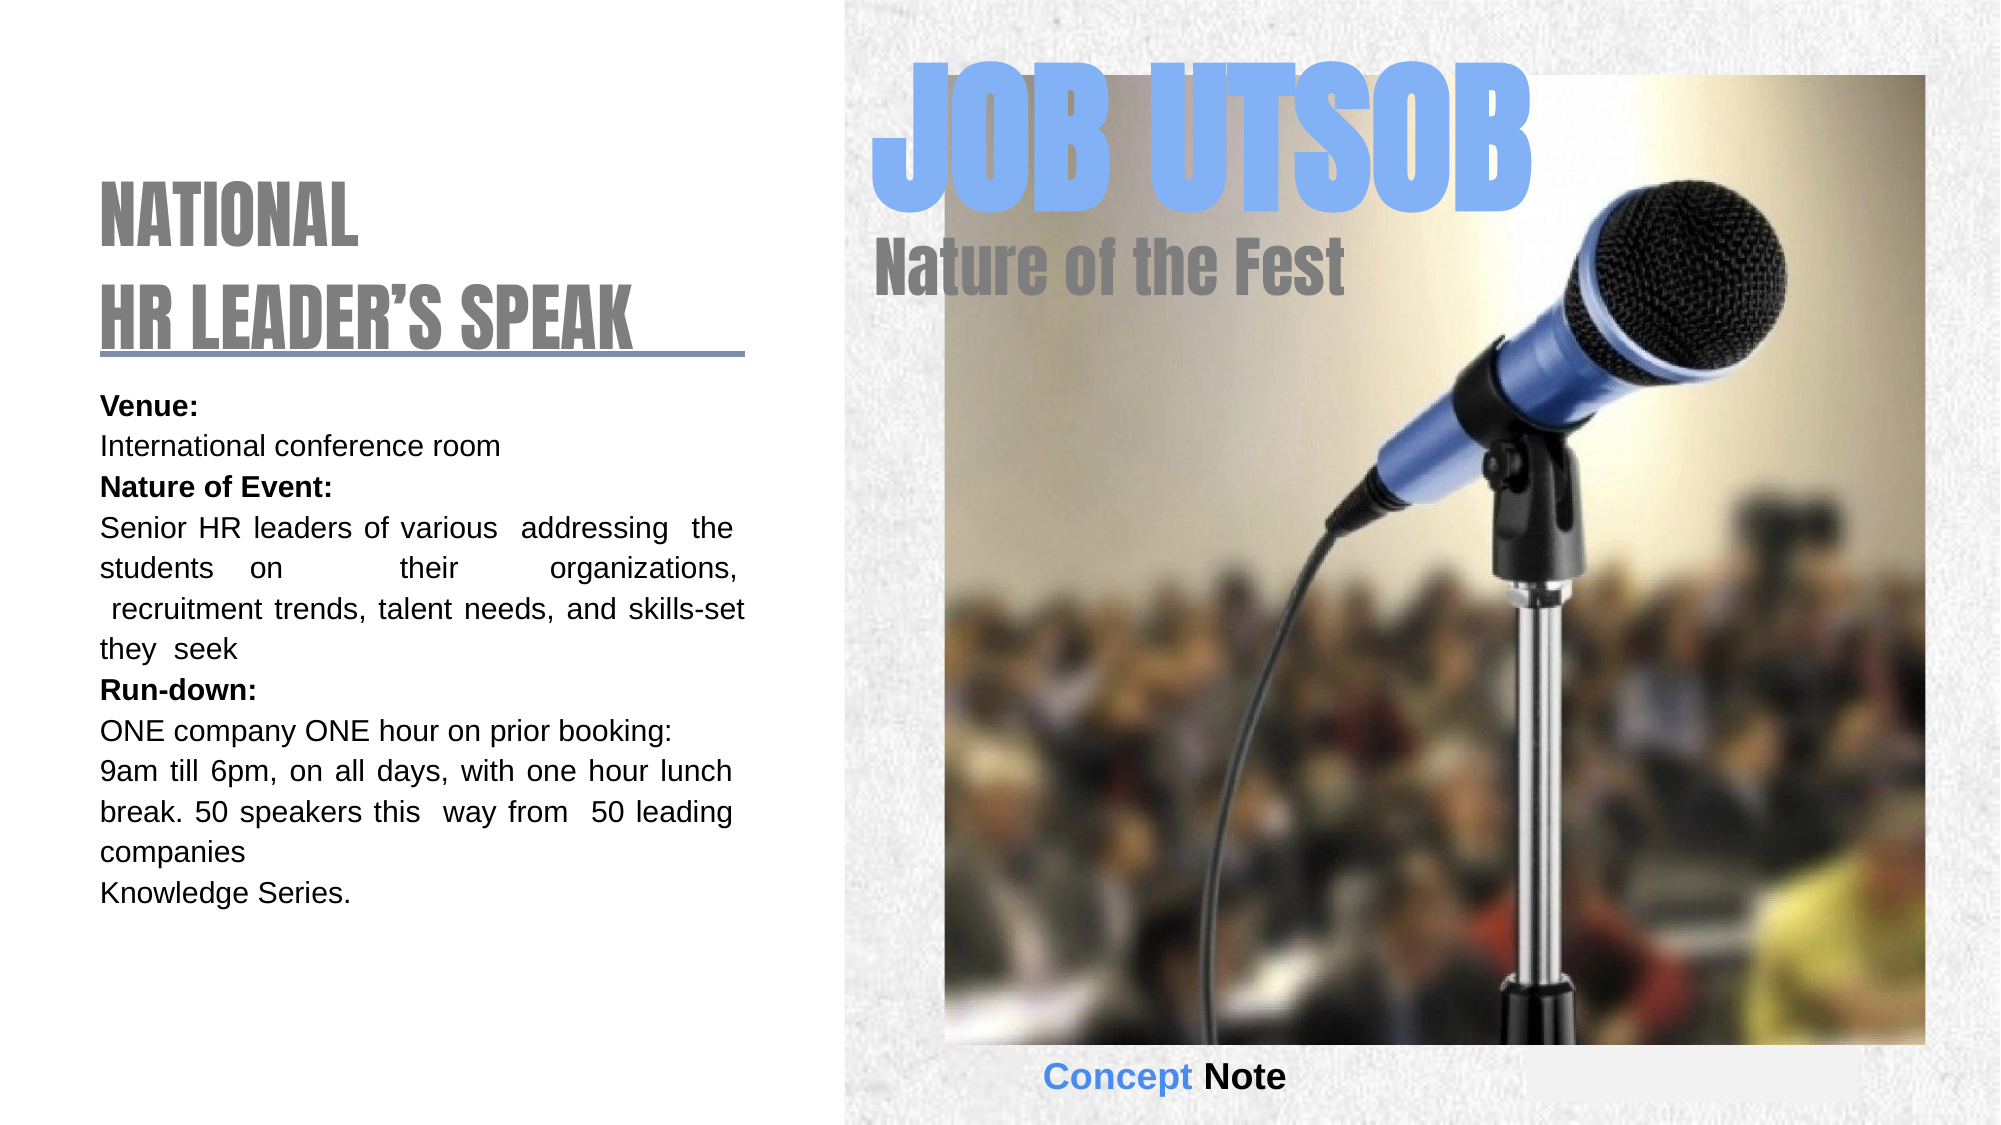

# JOB UTSOB
Nature of the Fest

NATIONAL
HR LEADER’S SPEAK
Venue:
International conference room
Nature of Event:
Senior HR leaders of various  addressing  the  students	on	their	organizations,  recruitment trends, talent needs, and skills-set they  seek
Run-down:
ONE company ONE hour on prior booking:
9am till 6pm, on all days, with one hour lunch  break. 50 speakers this  way from  50 leading  companies
Knowledge Series.
Concept Note